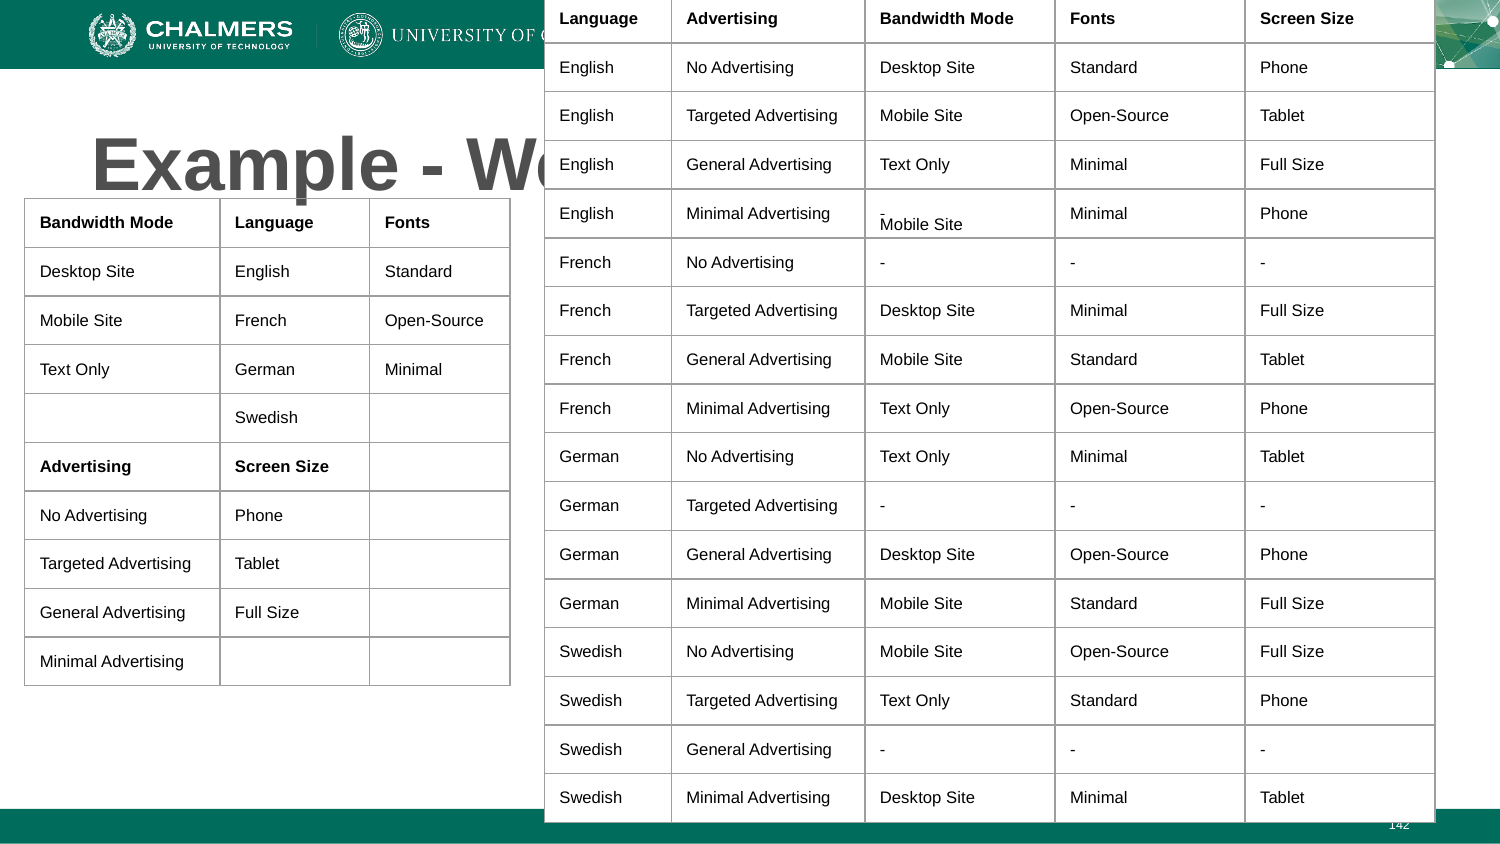

| Language | Advertising |
| --- | --- |
| English | No Advertising |
| English | Targeted Advertising |
| English | General Advertising |
| English | Minimal Advertising |
| French | No Advertising |
| French | Targeted Advertising |
| French | General Advertising |
| French | Minimal Advertising |
| German | No Advertising |
| German | Targeted Advertising |
| German | General Advertising |
| German | Minimal Advertising |
| Swedish | No Advertising |
| Swedish | Targeted Advertising |
| Swedish | General Advertising |
| Swedish | Minimal Advertising |
| Bandwidth Mode |
| --- |
| Desktop Site |
| Mobile Site |
| Text Only |
| - |
| - |
| Desktop Site |
| Mobile Site |
| Text Only |
| Text Only |
| - |
| Desktop Site |
| Mobile Site |
| Mobile Site |
| Text Only |
| - |
| Desktop Site |
| Fonts |
| --- |
| Standard |
| Open-Source |
| Minimal |
| Minimal |
| - |
| Minimal |
| Standard |
| Open-Source |
| Minimal |
| - |
| Open-Source |
| Standard |
| Open-Source |
| Standard |
| - |
| Minimal |
| Screen Size |
| --- |
| Phone |
| Tablet |
| Full Size |
| Phone |
| - |
| Full Size |
| Tablet |
| Phone |
| Tablet |
| - |
| Phone |
| Full Size |
| Full Size |
| Phone |
| - |
| Tablet |
# Example - Website Display
| Bandwidth Mode | Language | Fonts |
| --- | --- | --- |
| Desktop Site | English | Standard |
| Mobile Site | French | Open-Source |
| Text Only | German | Minimal |
|  | Swedish |  |
| Advertising | Screen Size |  |
| No Advertising | Phone |  |
| Targeted Advertising | Tablet |  |
| General Advertising | Full Size |  |
| Minimal Advertising |  |  |
Mobile Site
142